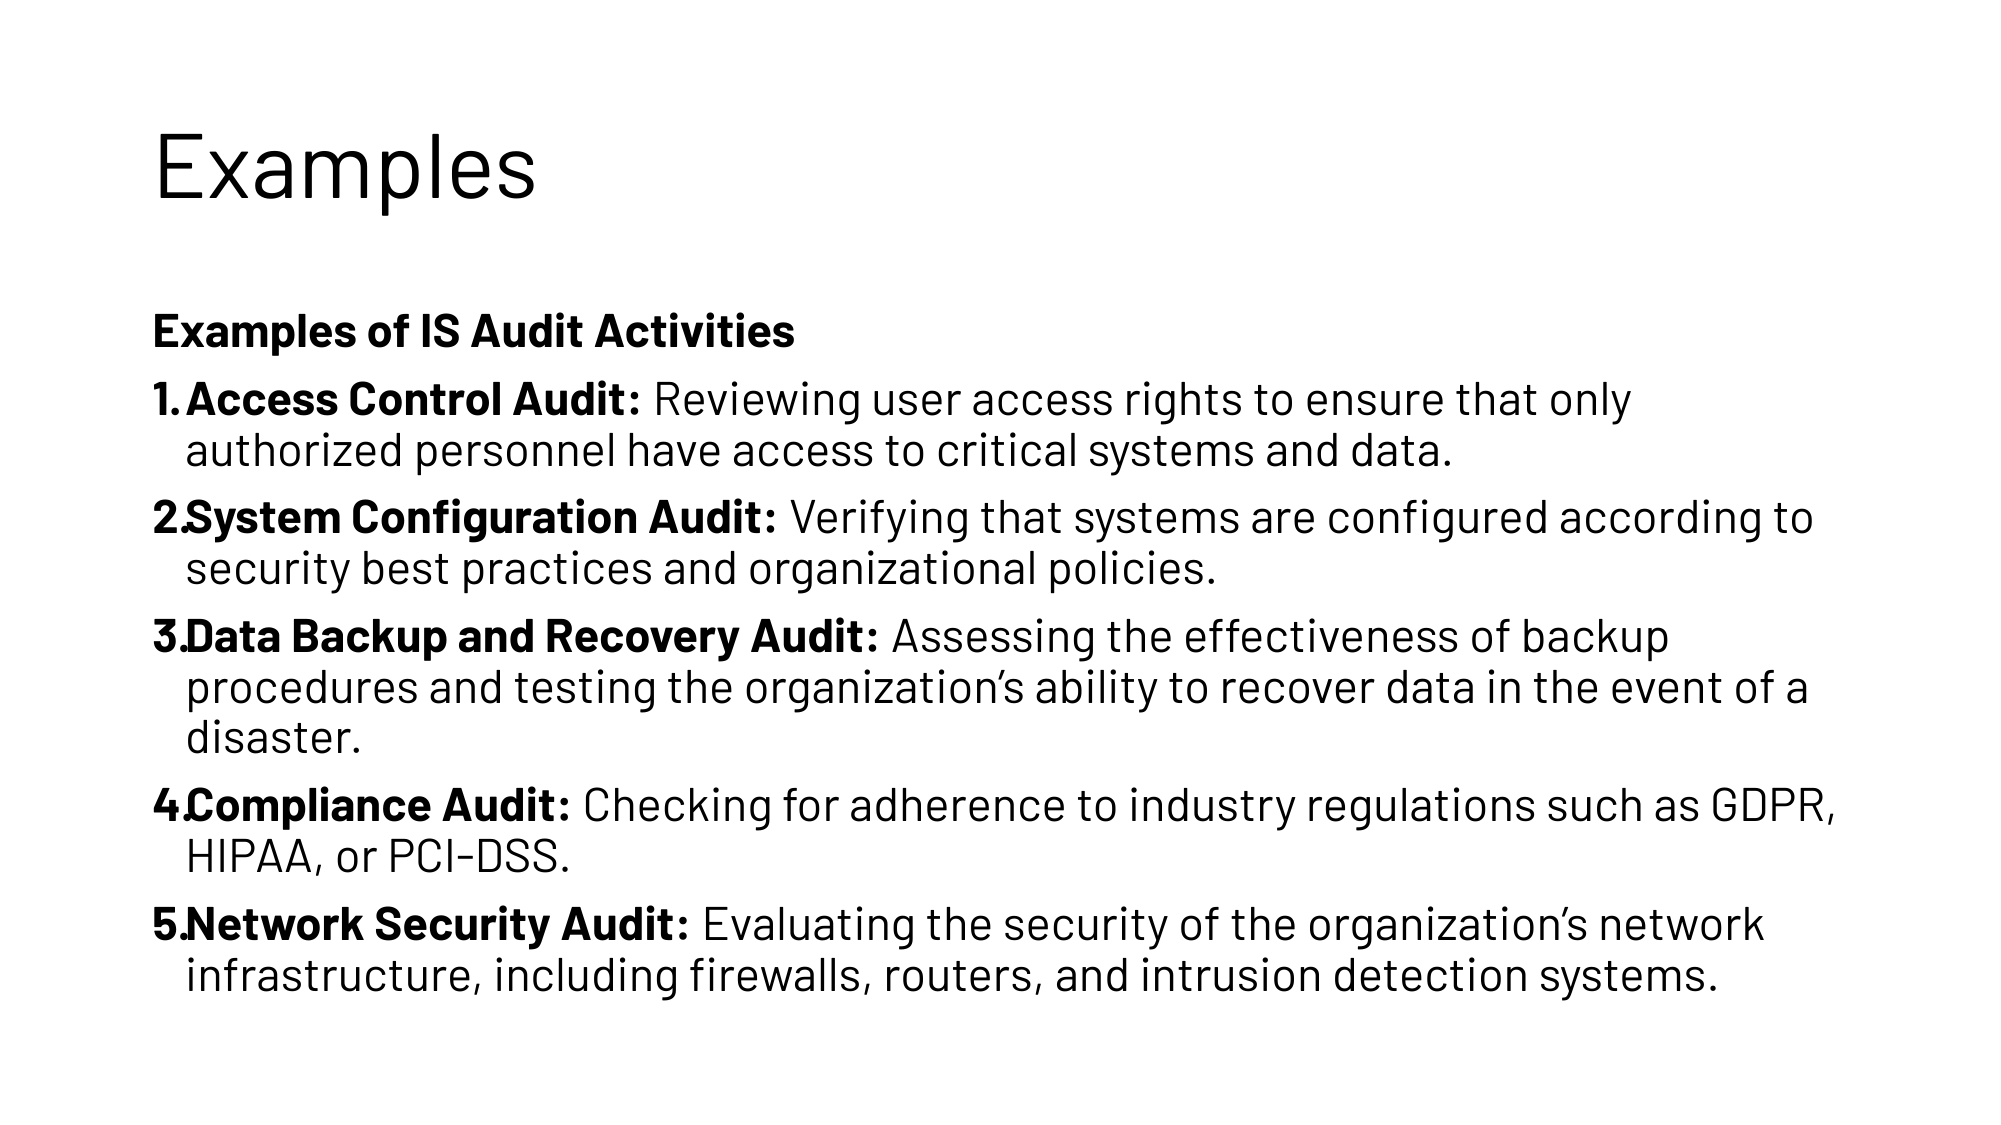

# Examples
Examples of IS Audit Activities
Access Control Audit: Reviewing user access rights to ensure that only authorized personnel have access to critical systems and data.
System Configuration Audit: Verifying that systems are configured according to security best practices and organizational policies.
Data Backup and Recovery Audit: Assessing the effectiveness of backup procedures and testing the organization’s ability to recover data in the event of a disaster.
Compliance Audit: Checking for adherence to industry regulations such as GDPR, HIPAA, or PCI-DSS.
Network Security Audit: Evaluating the security of the organization’s network infrastructure, including firewalls, routers, and intrusion detection systems.